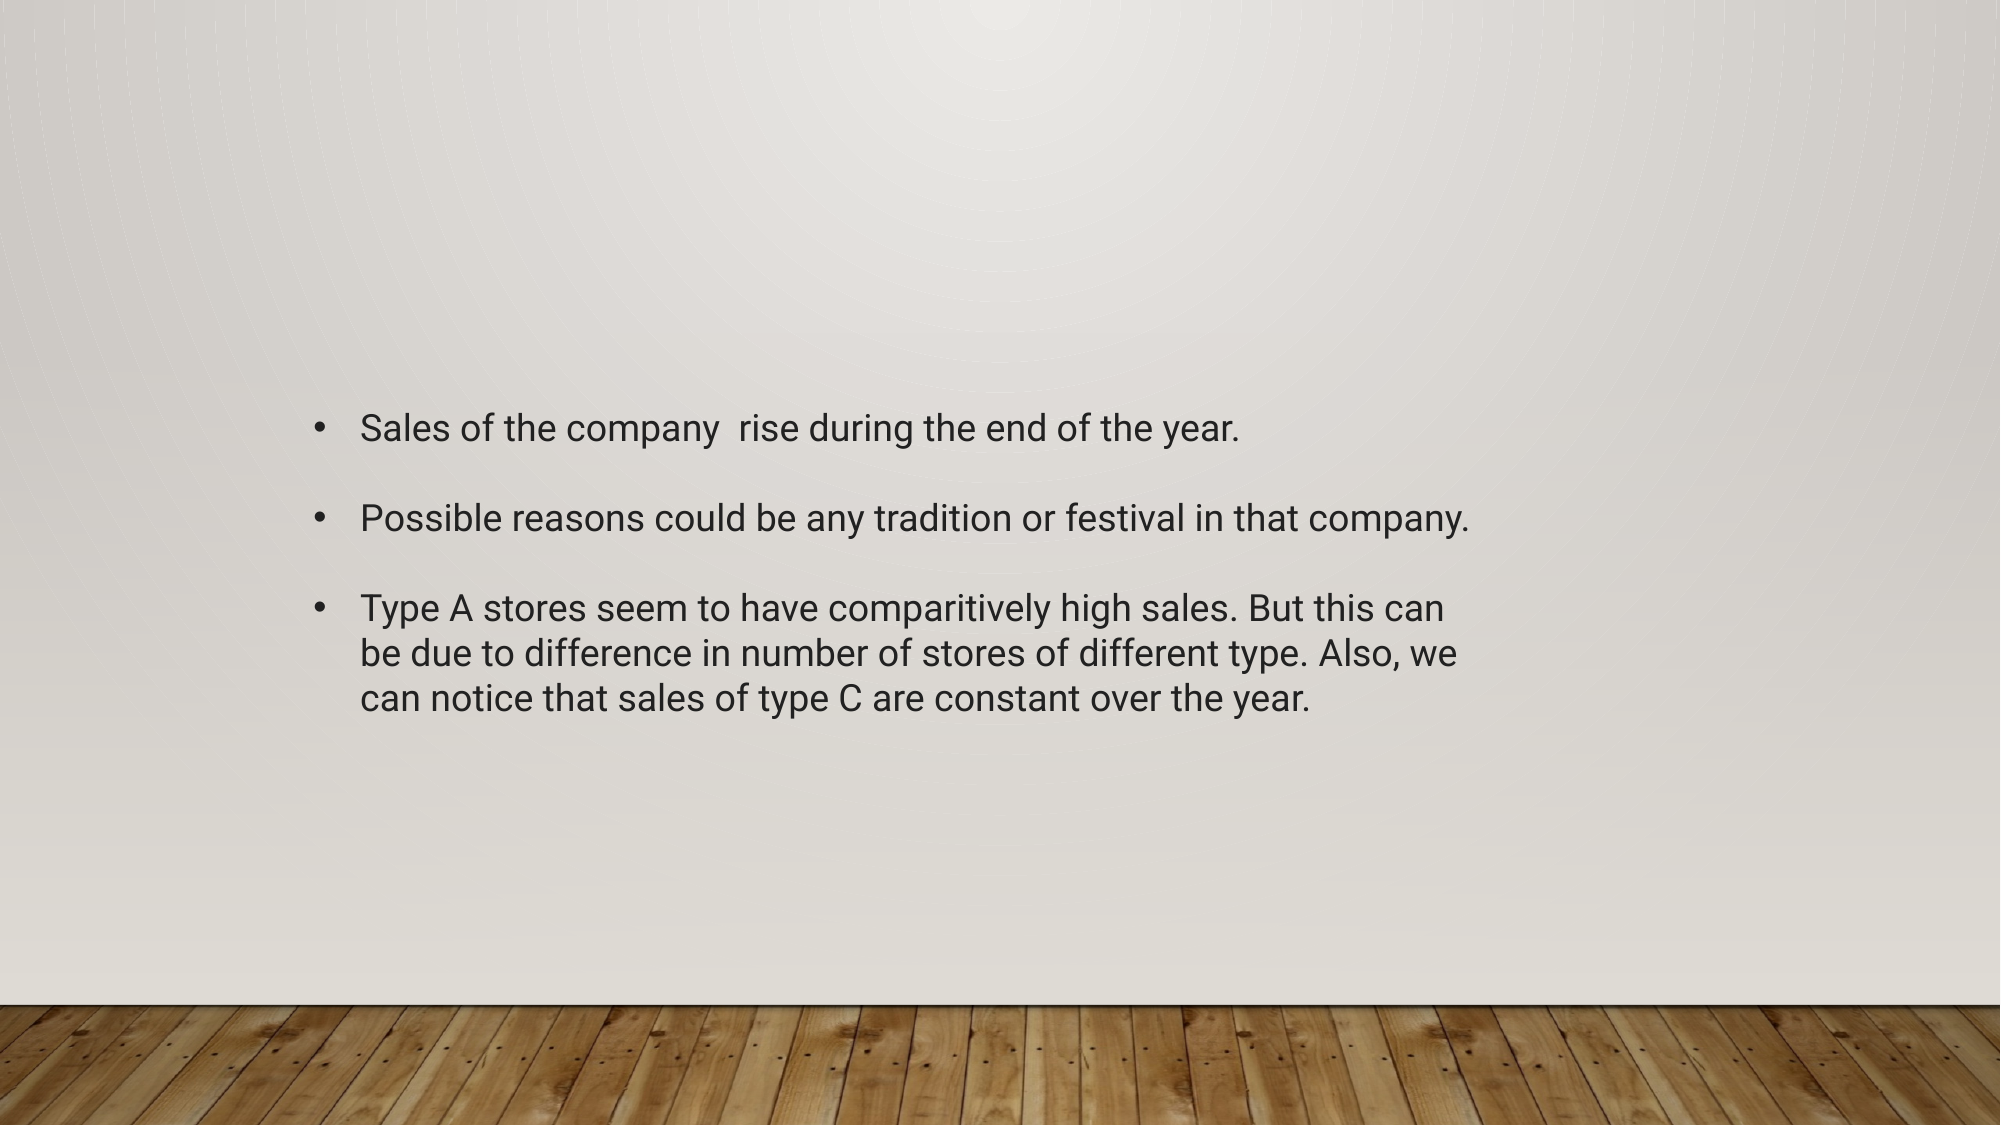

Sales of the company  rise during the end of the year.

Possible reasons could be any tradition or festival in that company.

Type A stores seem to have comparitively high sales. But this can be due to difference in number of stores of different type. Also, we can notice that sales of type C are constant over the year.